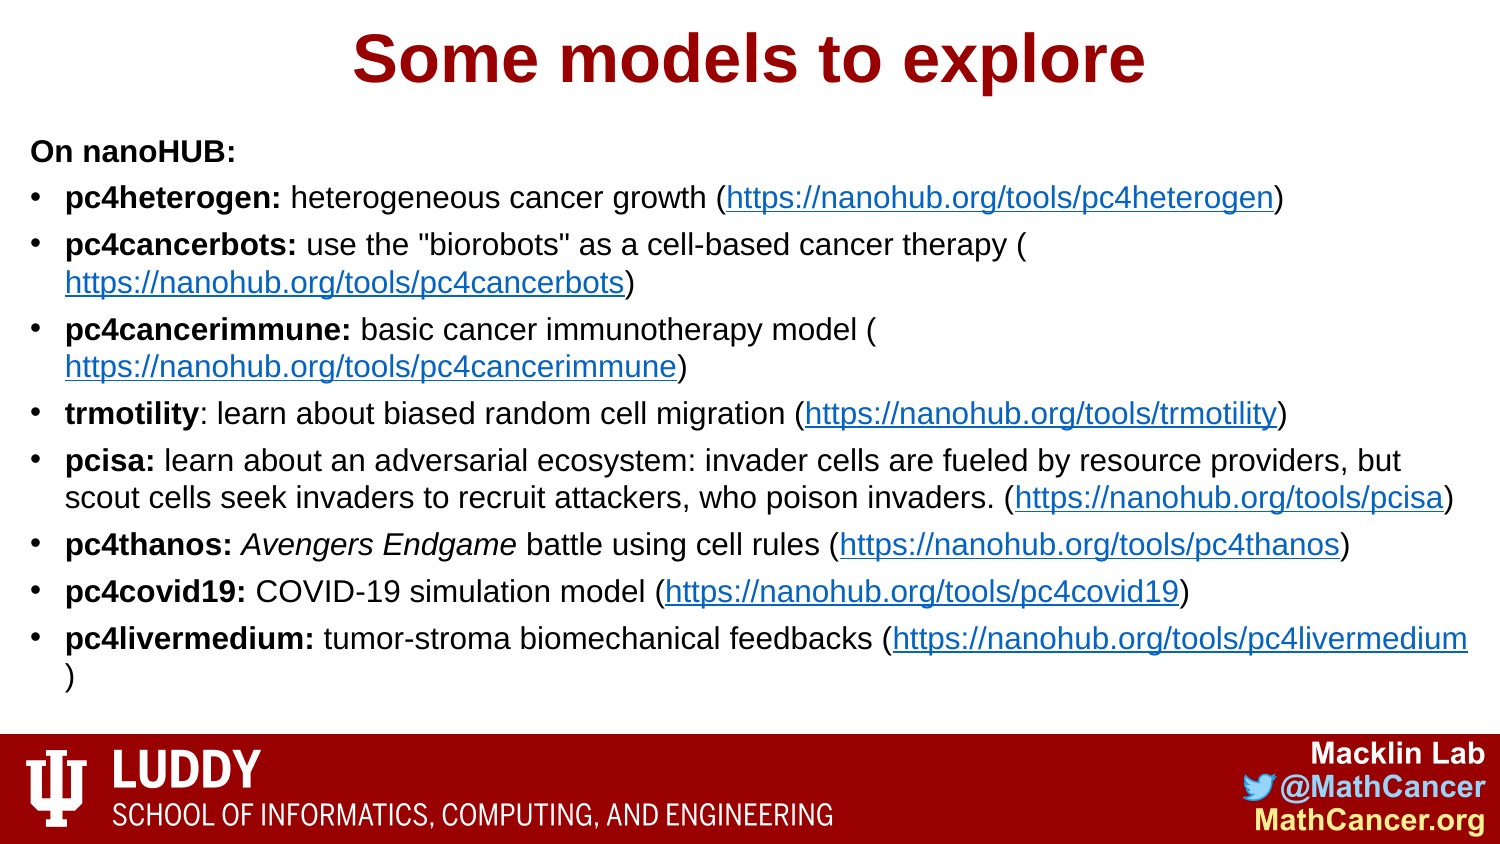

# Some models to explore
On nanoHUB:
pc4heterogen: heterogeneous cancer growth (https://nanohub.org/tools/pc4heterogen)
pc4cancerbots: use the "biorobots" as a cell-based cancer therapy (https://nanohub.org/tools/pc4cancerbots)
pc4cancerimmune: basic cancer immunotherapy model (https://nanohub.org/tools/pc4cancerimmune)
trmotility: learn about biased random cell migration (https://nanohub.org/tools/trmotility)
pcisa: learn about an adversarial ecosystem: invader cells are fueled by resource providers, but scout cells seek invaders to recruit attackers, who poison invaders. (https://nanohub.org/tools/pcisa)
pc4thanos: Avengers Endgame battle using cell rules (https://nanohub.org/tools/pc4thanos)
pc4covid19: COVID-19 simulation model (https://nanohub.org/tools/pc4covid19)
pc4livermedium: tumor-stroma biomechanical feedbacks (https://nanohub.org/tools/pc4livermedium)